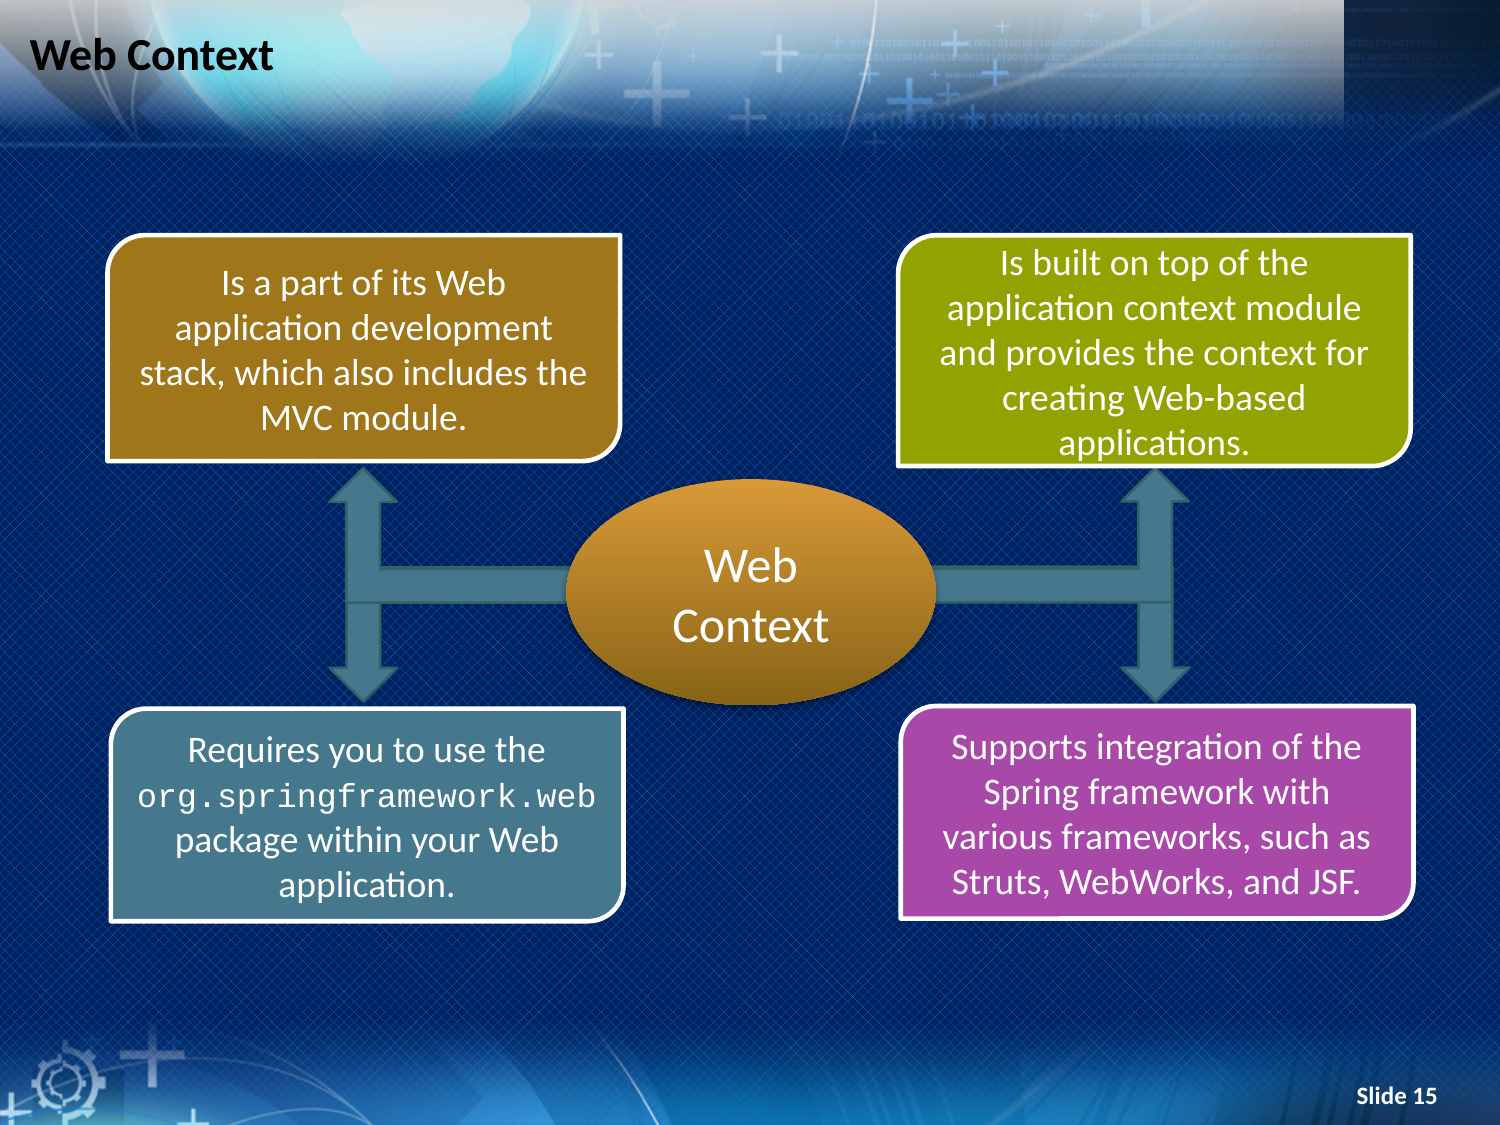

# Web Context
Is a part of its Web application development stack, which also includes the MVC module.
Is built on top of the application context module and provides the context for creating Web-based applications.

Web Context

Supports integration of the Spring framework with various frameworks, such as Struts, WebWorks, and JSF.
Requires you to use the org.springframework.web package within your Web application.